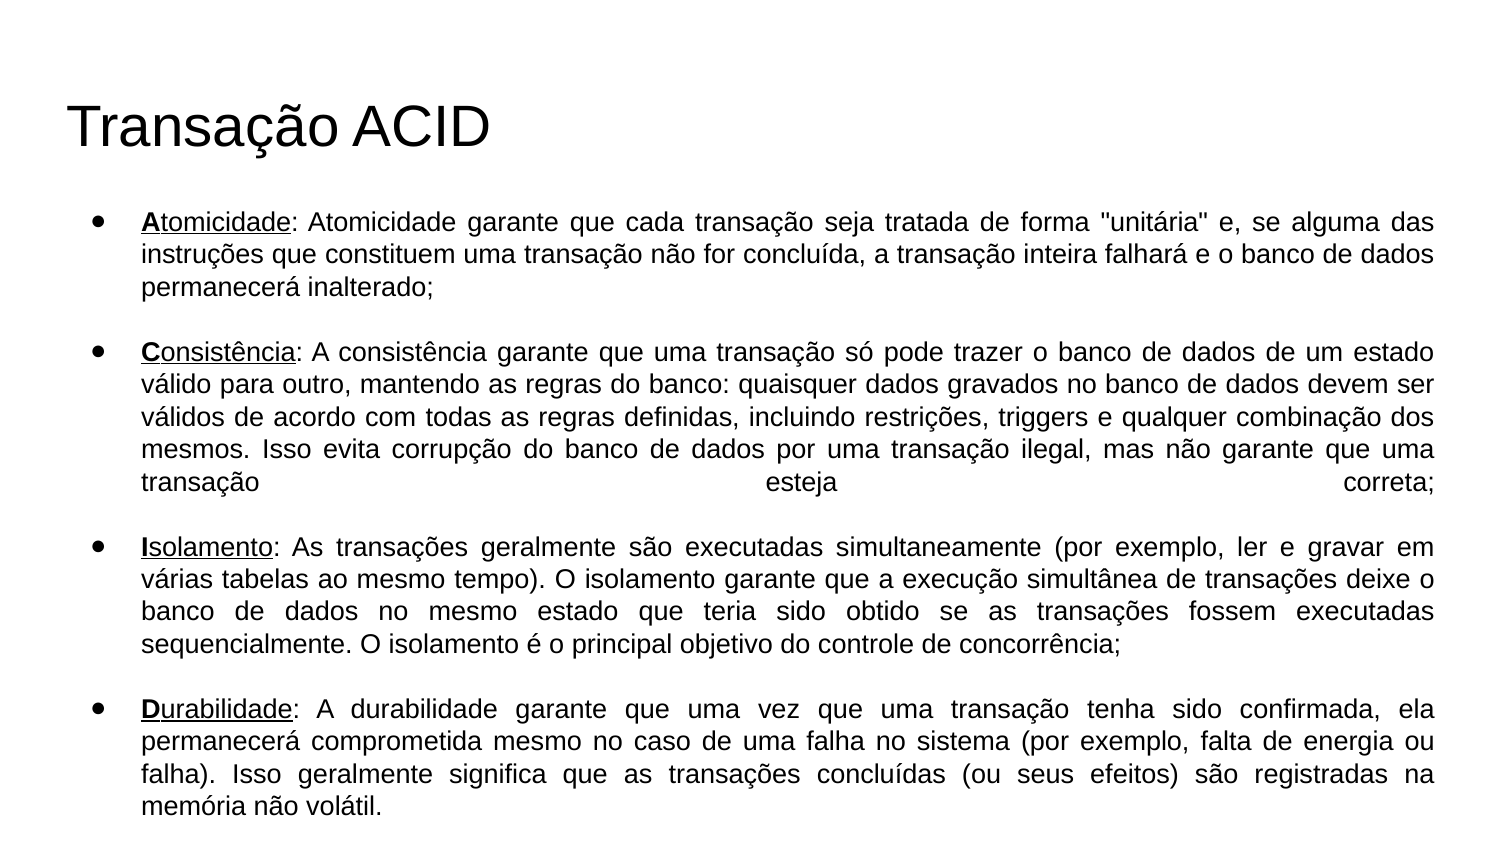

# Transação ACID
Atomicidade: Atomicidade garante que cada transação seja tratada de forma "unitária" e, se alguma das instruções que constituem uma transação não for concluída, a transação inteira falhará e o banco de dados permanecerá inalterado;

Consistência: A consistência garante que uma transação só pode trazer o banco de dados de um estado válido para outro, mantendo as regras do banco: quaisquer dados gravados no banco de dados devem ser válidos de acordo com todas as regras definidas, incluindo restrições, triggers e qualquer combinação dos mesmos. Isso evita corrupção do banco de dados por uma transação ilegal, mas não garante que uma transação esteja correta;
Isolamento: As transações geralmente são executadas simultaneamente (por exemplo, ler e gravar em várias tabelas ao mesmo tempo). O isolamento garante que a execução simultânea de transações deixe o banco de dados no mesmo estado que teria sido obtido se as transações fossem executadas sequencialmente. O isolamento é o principal objetivo do controle de concorrência;

Durabilidade: A durabilidade garante que uma vez que uma transação tenha sido confirmada, ela permanecerá comprometida mesmo no caso de uma falha no sistema (por exemplo, falta de energia ou falha). Isso geralmente significa que as transações concluídas (ou seus efeitos) são registradas na memória não volátil.